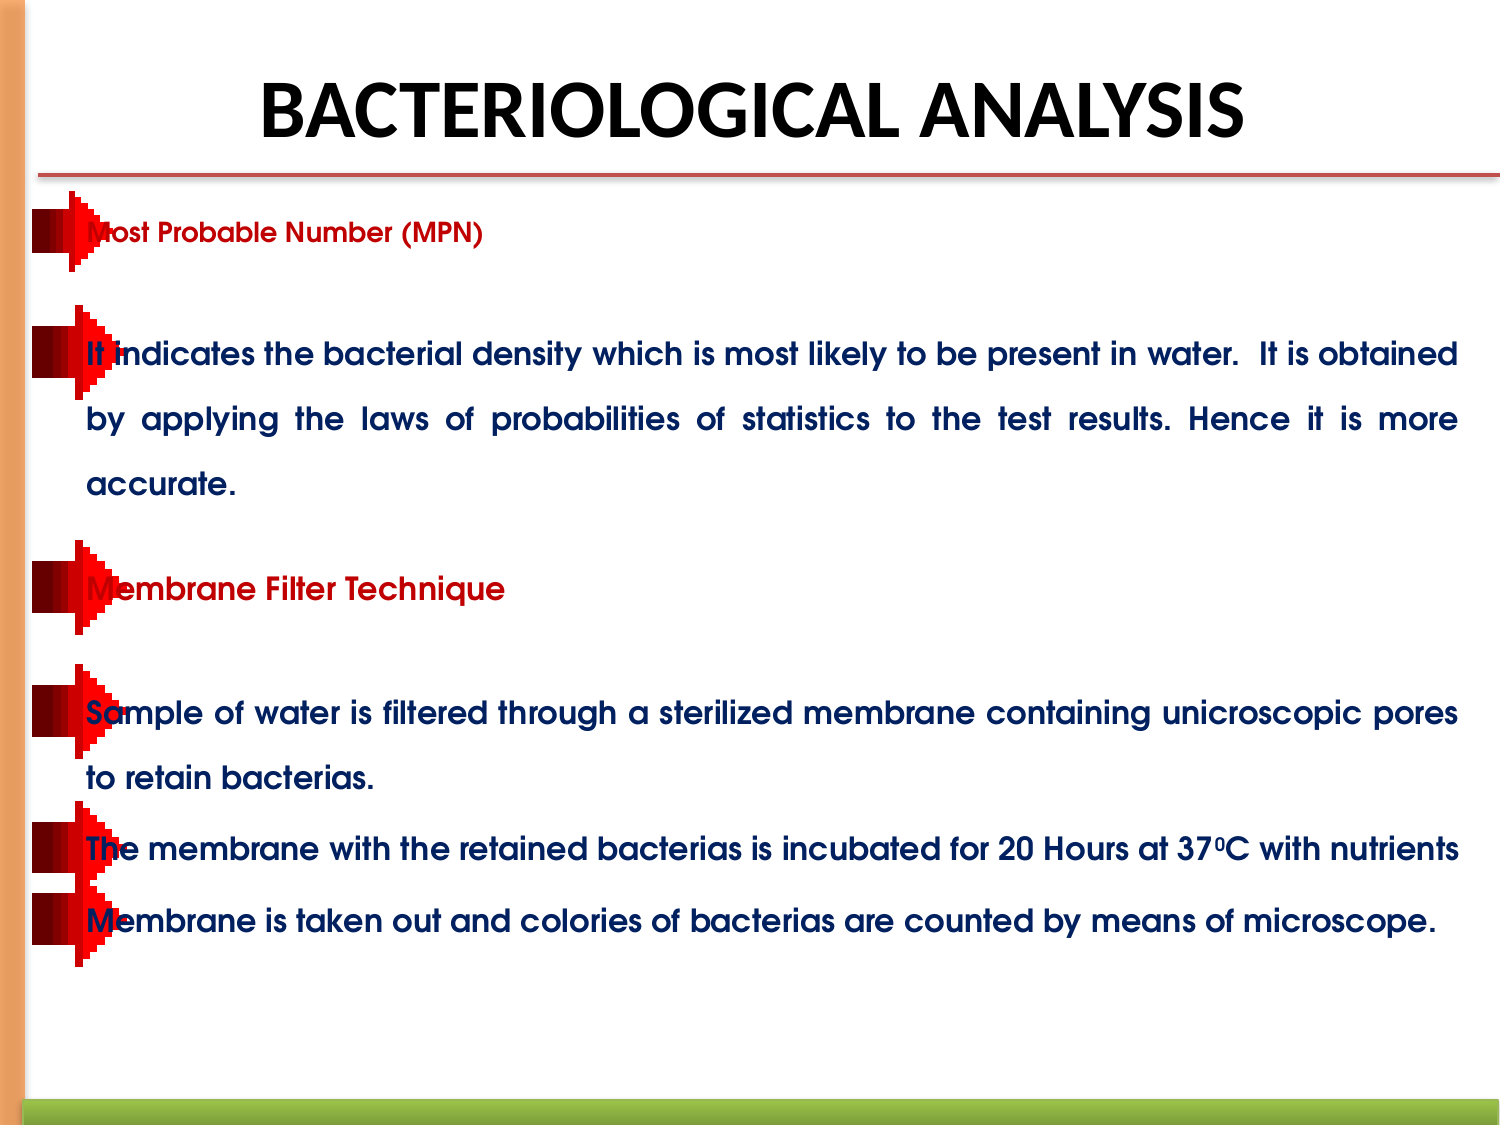

BACTERIOLOGICAL ANALYSIS

Most Probable Number (MPN)

It indicates the bacterial density which is most likely to be present in water.  It is obtained by applying the laws of probabilities of statistics to the test results. Hence it is more accurate.

Membrane Filter Technique

Sample of water is filtered through a sterilized membrane containing unicroscopic pores to retain bacterias.
The membrane with the retained bacterias is incubated for 20 Hours at 370C with nutrients
Membrane is taken out and colories of bacterias are counted by means of microscope.